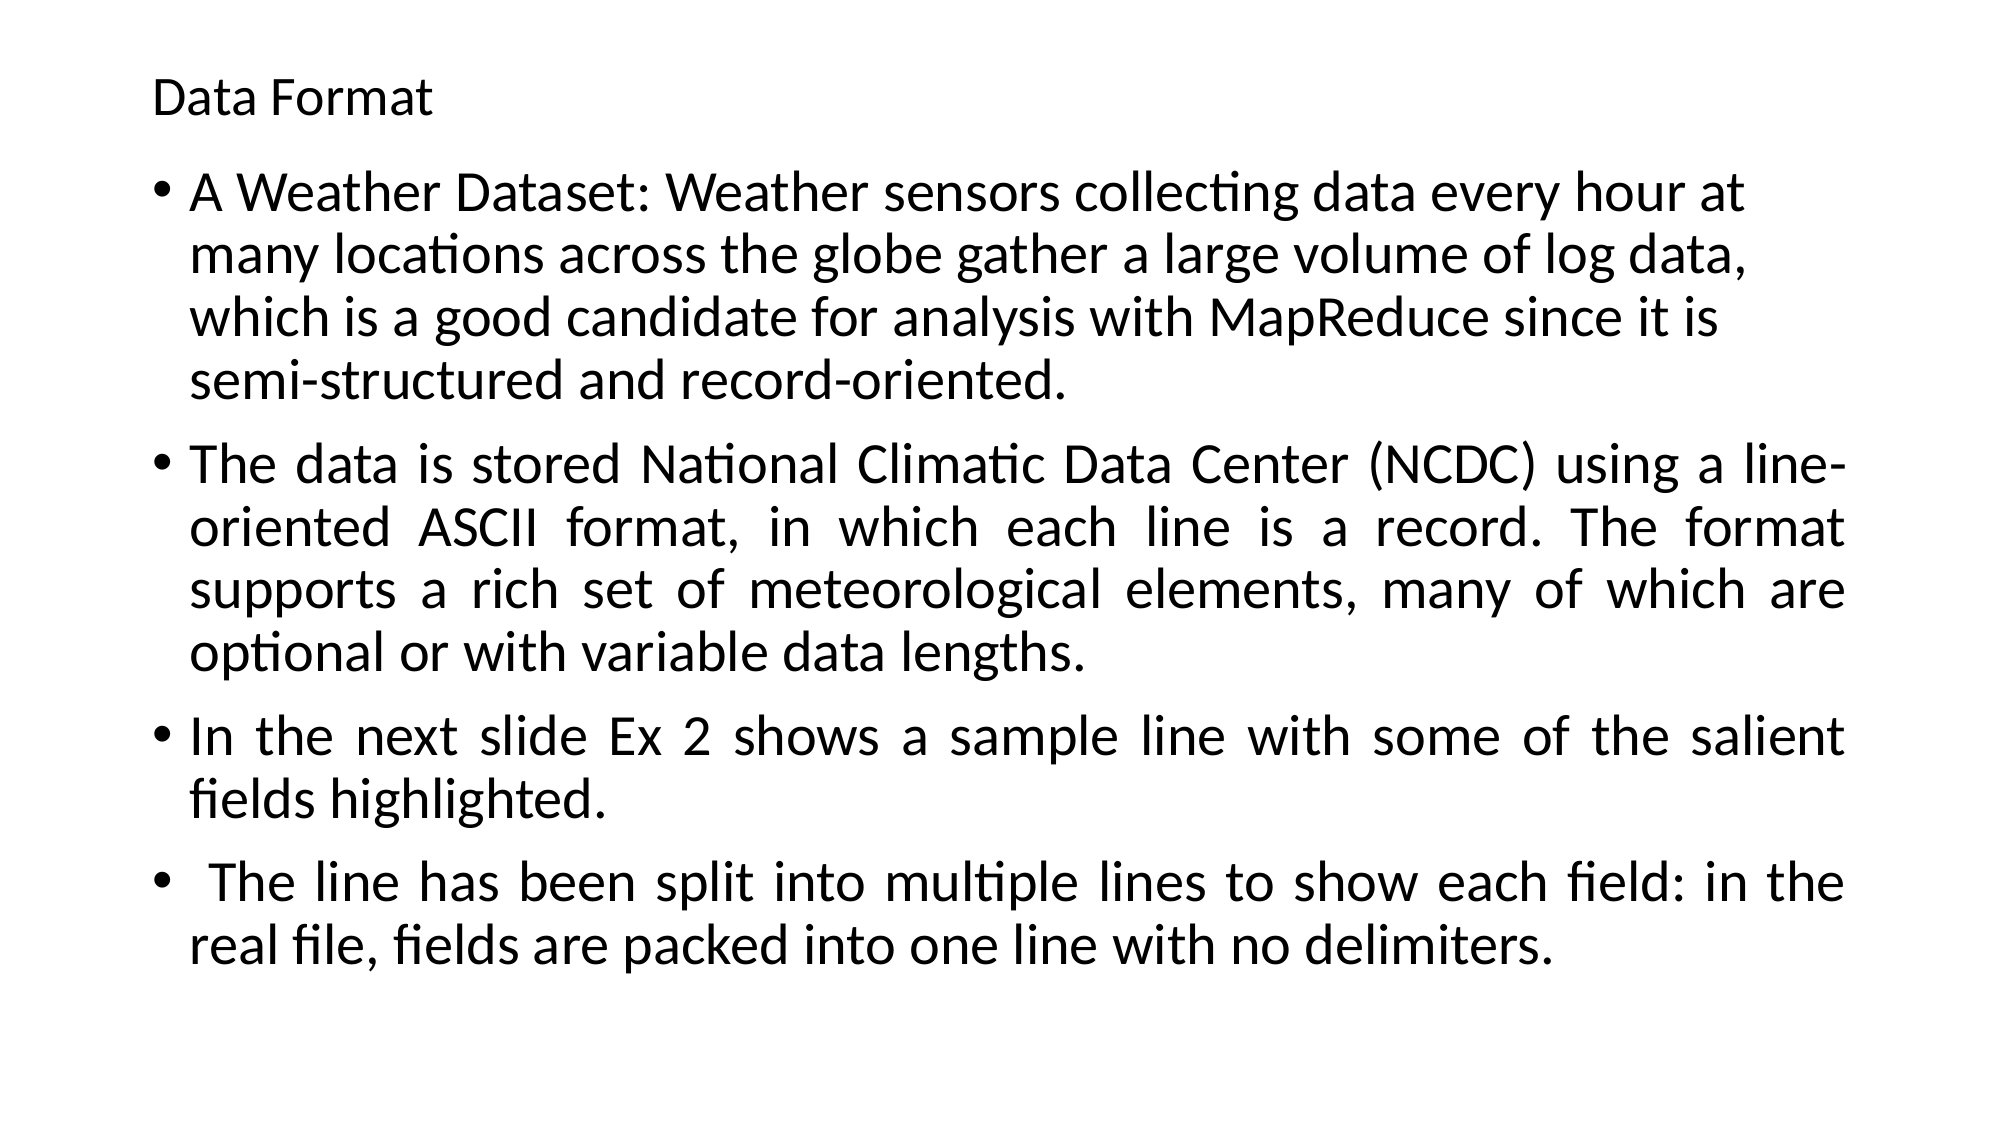

# Data Format
A Weather Dataset: Weather sensors collecting data every hour at many locations across the globe gather a large volume of log data, which is a good candidate for analysis with MapReduce since it is semi-structured and record-oriented.
The data is stored National Climatic Data Center (NCDC) using a line-oriented ASCII format, in which each line is a record. The format supports a rich set of meteorological elements, many of which are optional or with variable data lengths.
In the next slide Ex 2 shows a sample line with some of the salient fields highlighted.
 The line has been split into multiple lines to show each field: in the real file, fields are packed into one line with no delimiters.